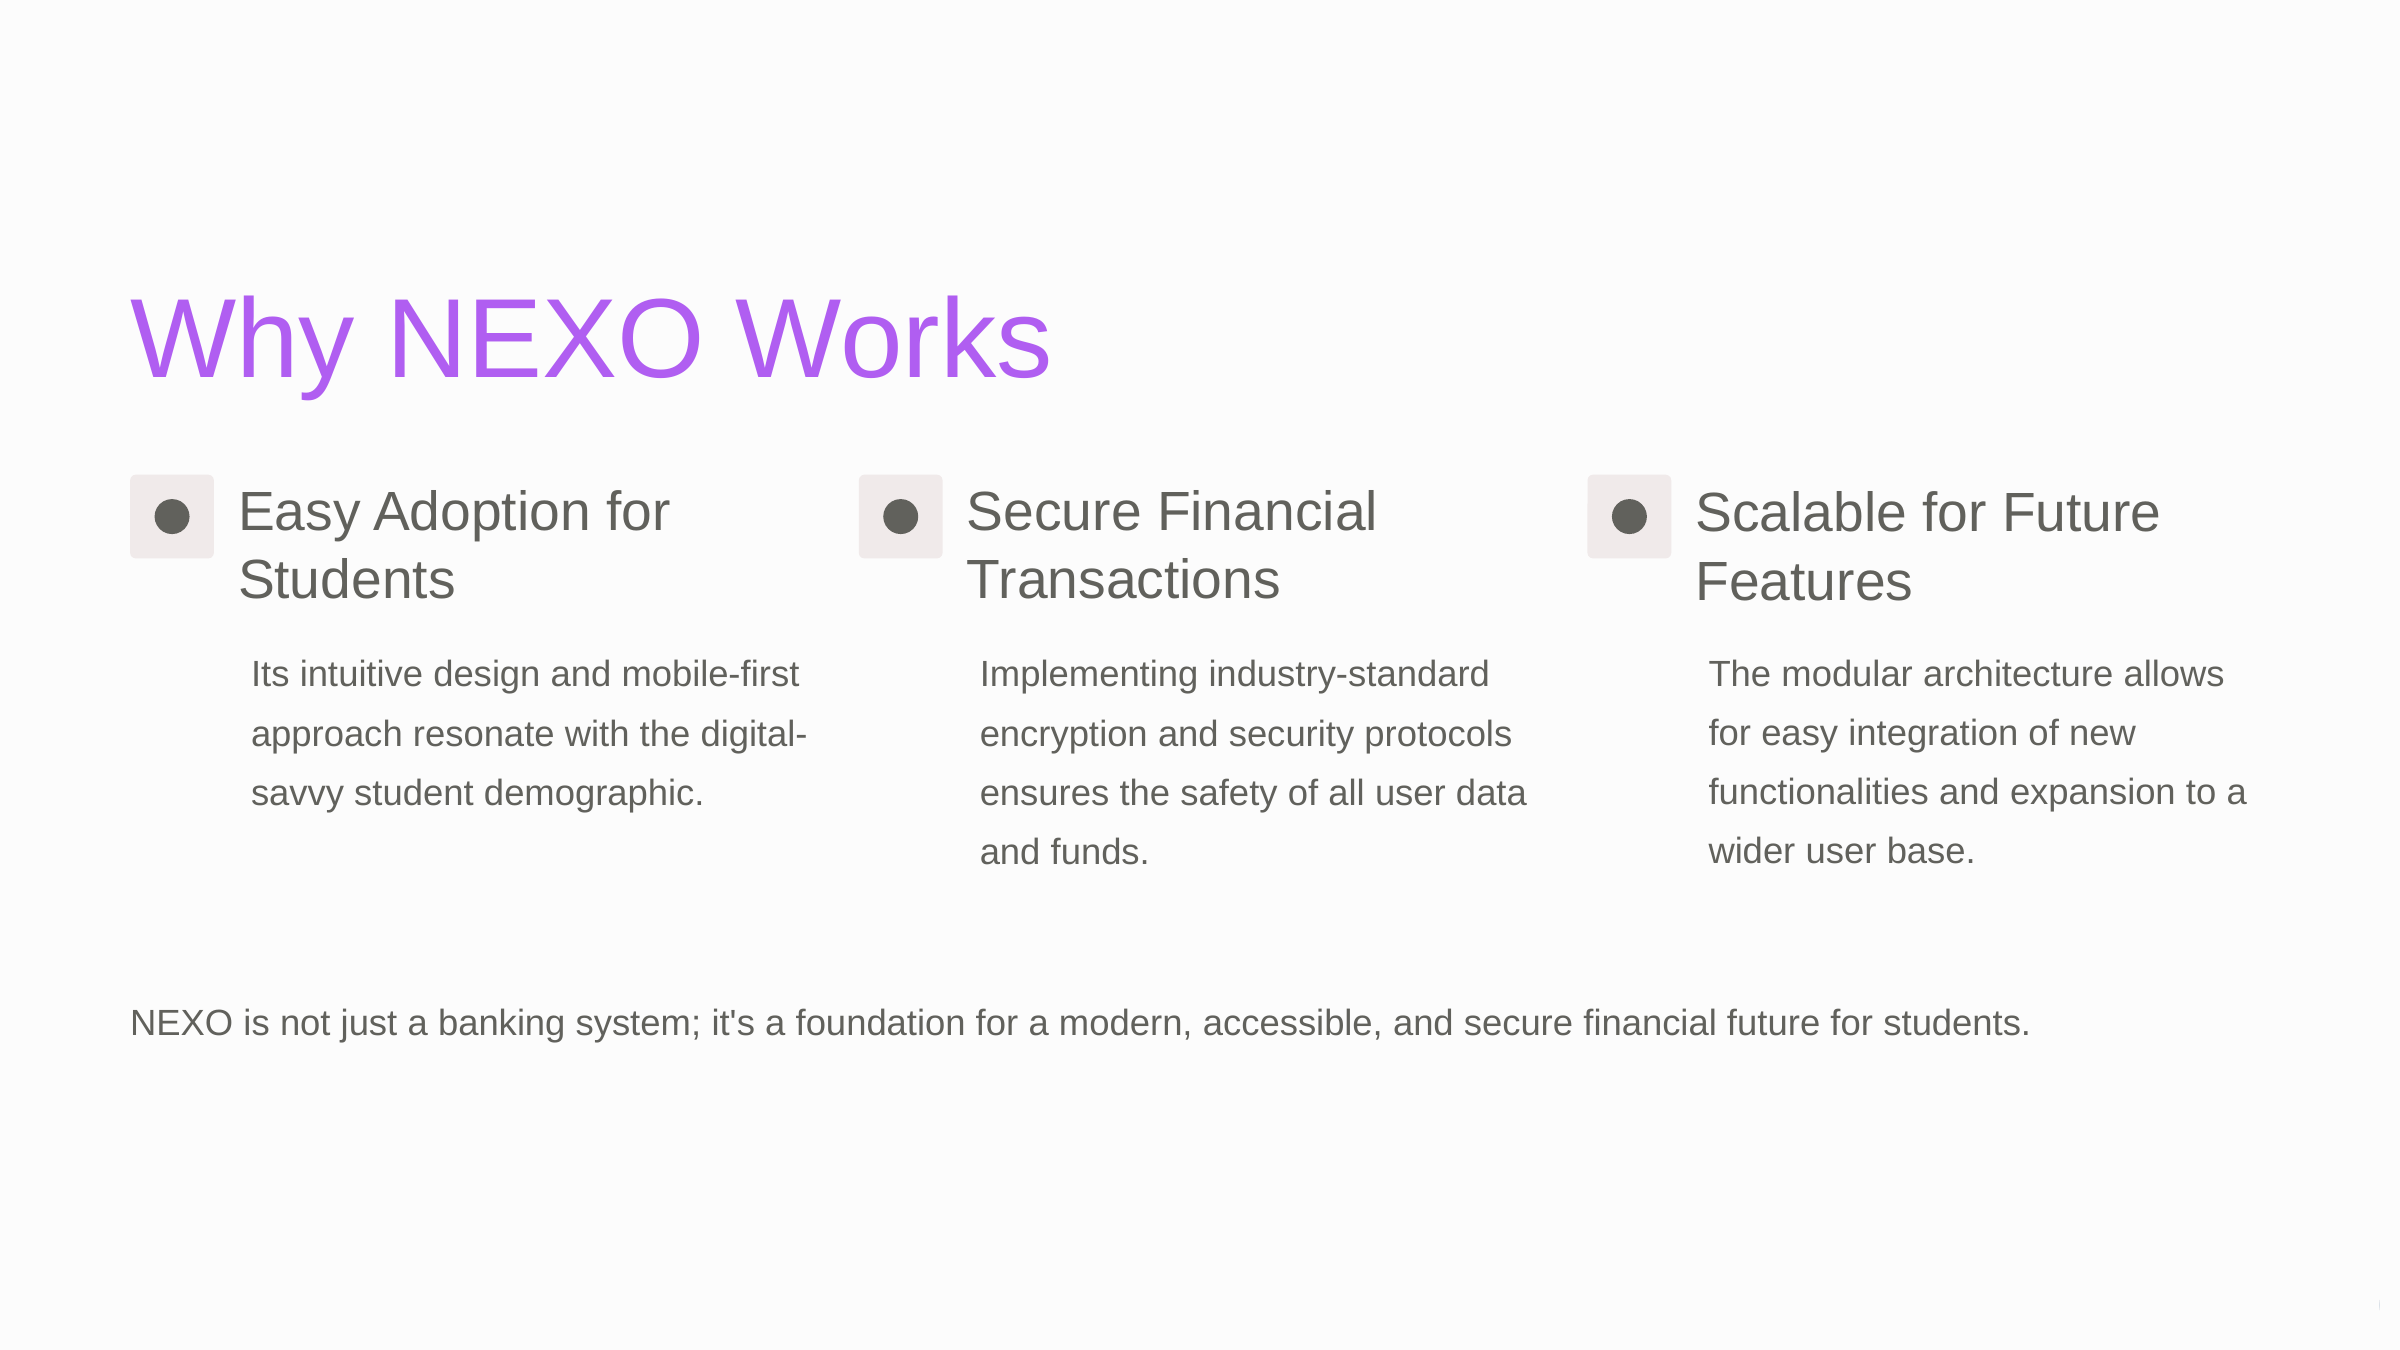

Why NEXO Works
Secure Financial
Transactions
Easy Adoption for
Students
Scalable for Future
Features

The modular architecture allows for easy integration of new functionalities and expansion to a wider user base.
Its intuitive design and mobile-first approach resonate with the digital-savvy student demographic.
Implementing industry-standard encryption and security protocols ensures the safety of all user data and funds.
NEXO is not just a banking system; it's a foundation for a modern, accessible, and secure financial future for students.